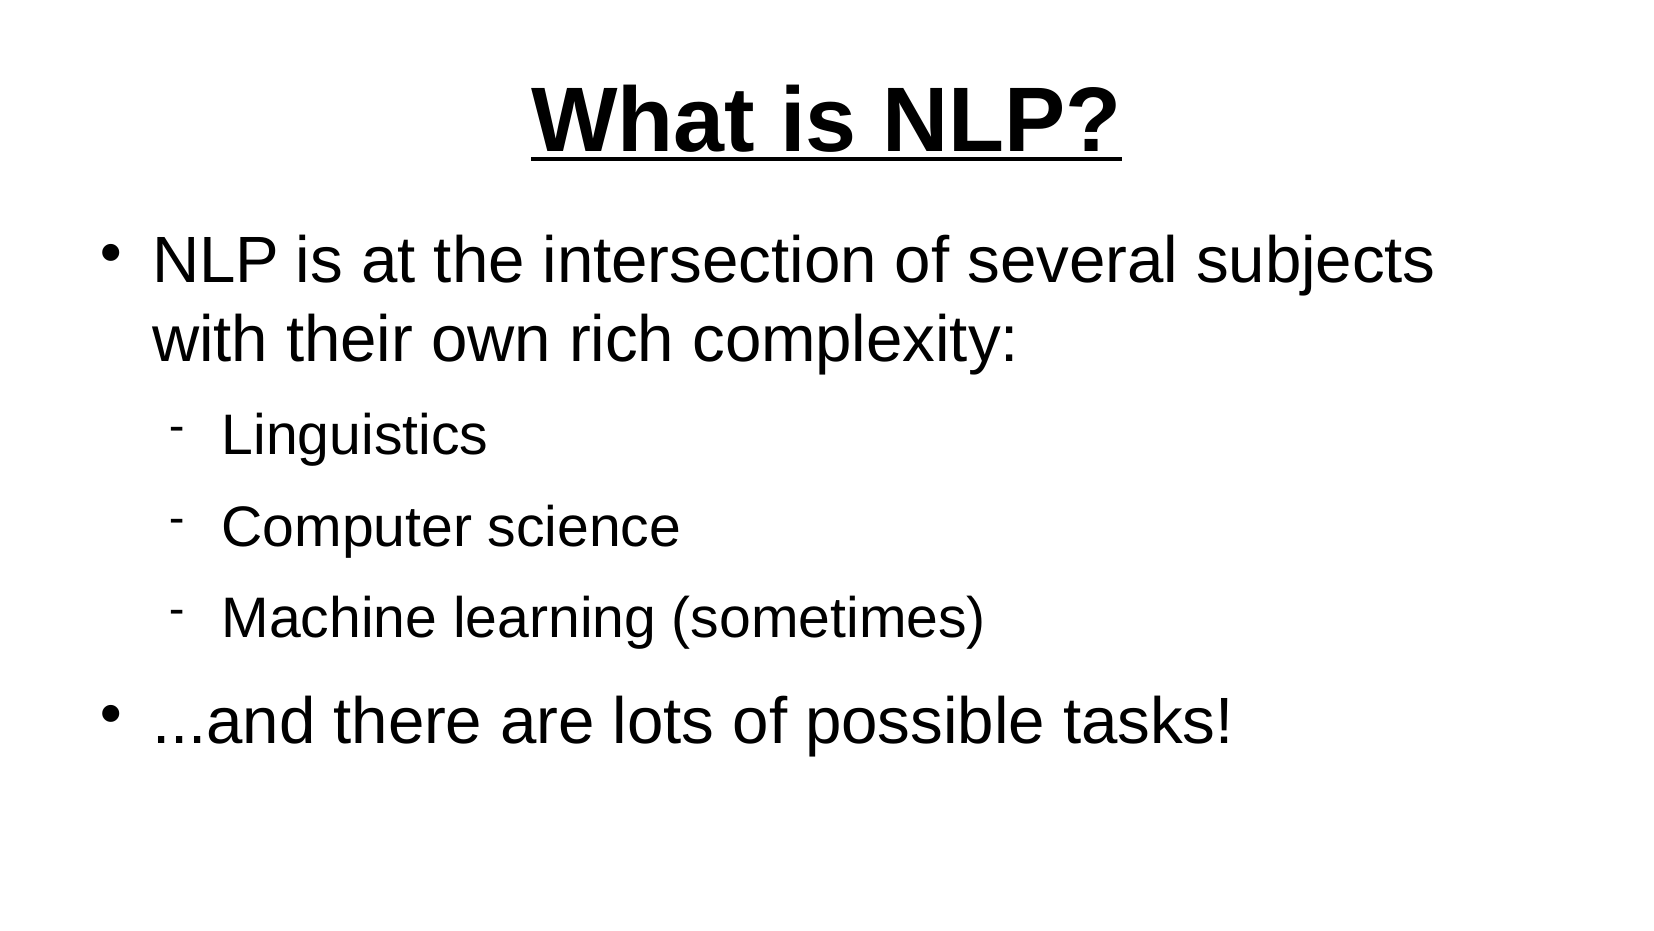

What is NLP?
NLP is at the intersection of several subjects with their own rich complexity:
Linguistics
Computer science
Machine learning (sometimes)
...and there are lots of possible tasks!